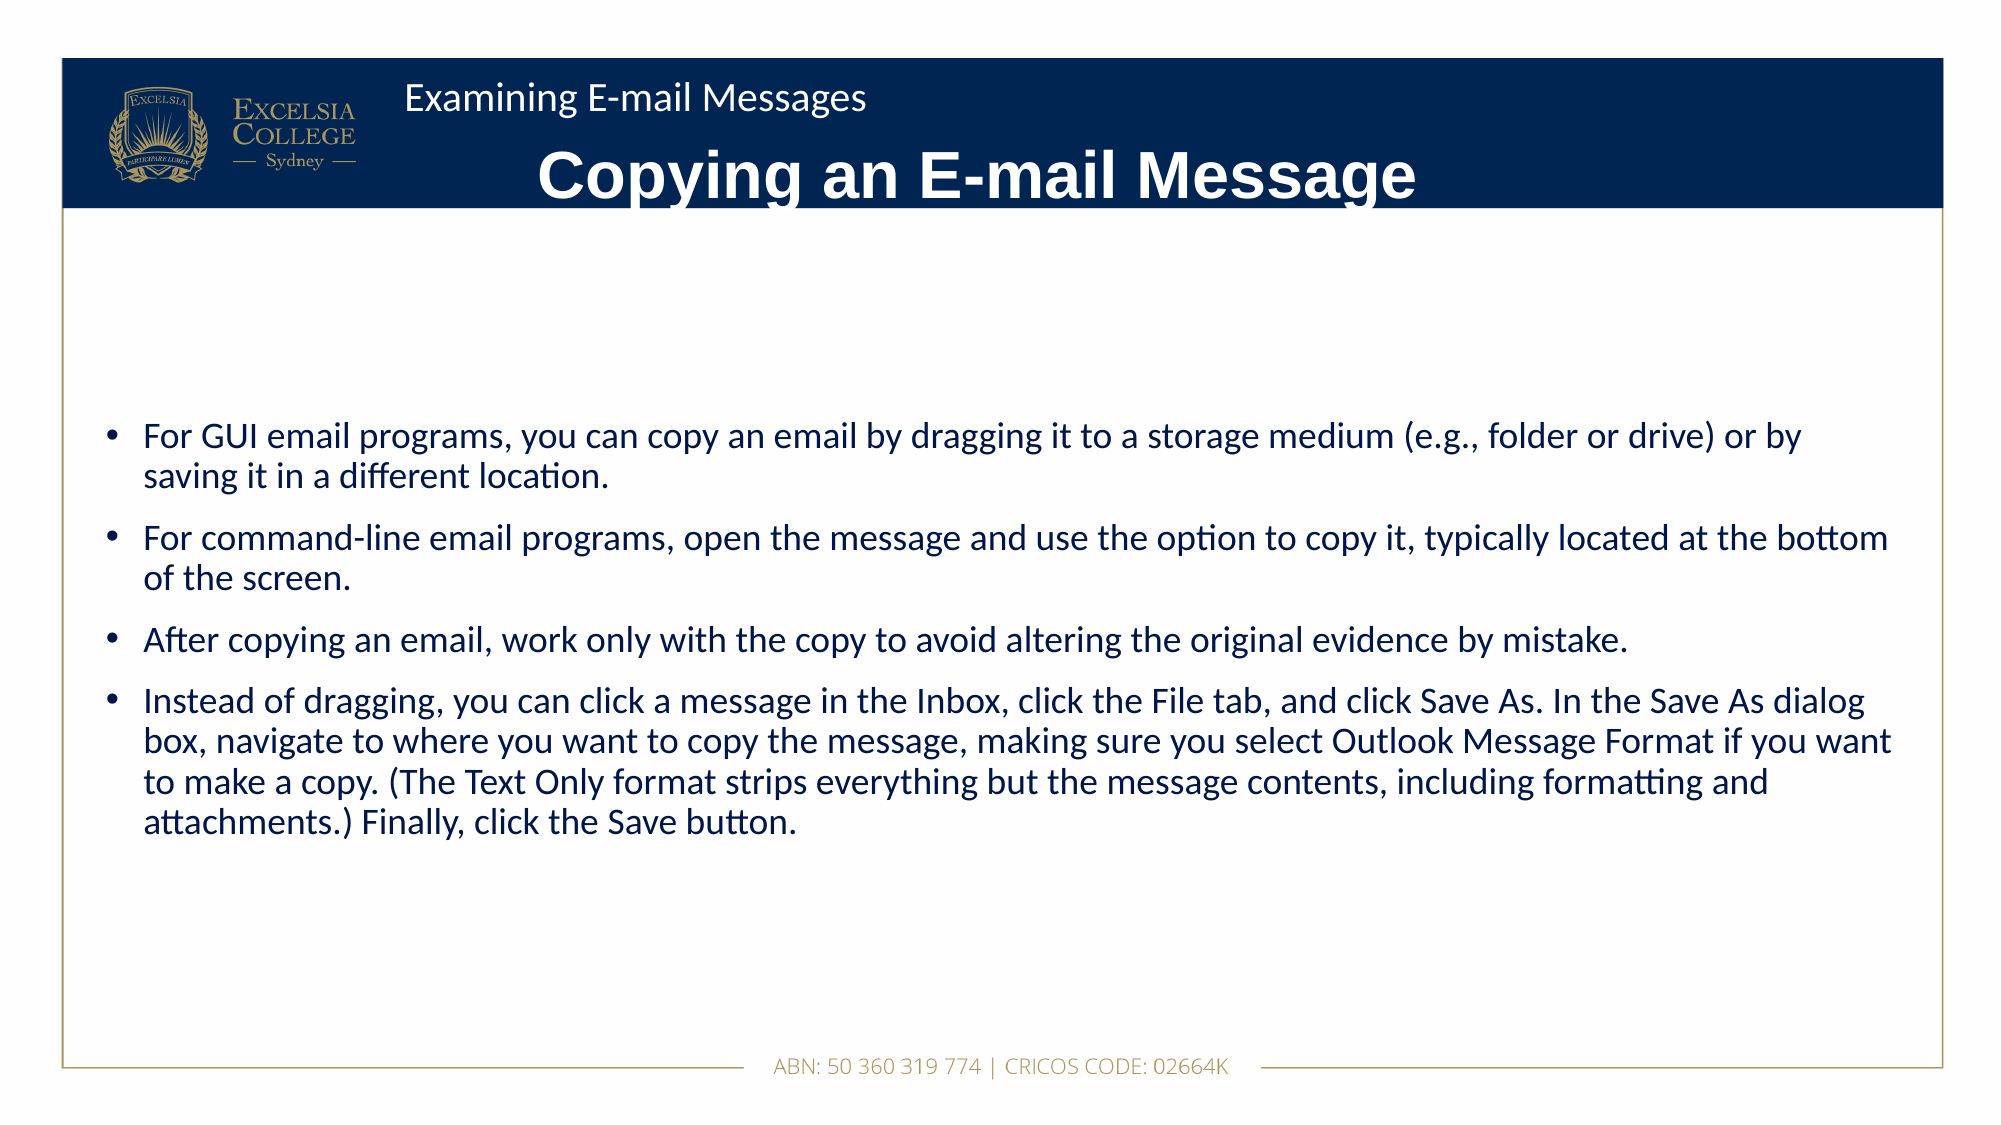

# Examining E-mail Messages
Copying an E-mail Message
For GUI email programs, you can copy an email by dragging it to a storage medium (e.g., folder or drive) or by saving it in a different location.
For command-line email programs, open the message and use the option to copy it, typically located at the bottom of the screen.
After copying an email, work only with the copy to avoid altering the original evidence by mistake.
Instead of dragging, you can click a message in the Inbox, click the File tab, and click Save As. In the Save As dialog box, navigate to where you want to copy the message, making sure you select Outlook Message Format if you want to make a copy. (The Text Only format strips everything but the message contents, including formatting and attachments.) Finally, click the Save button.